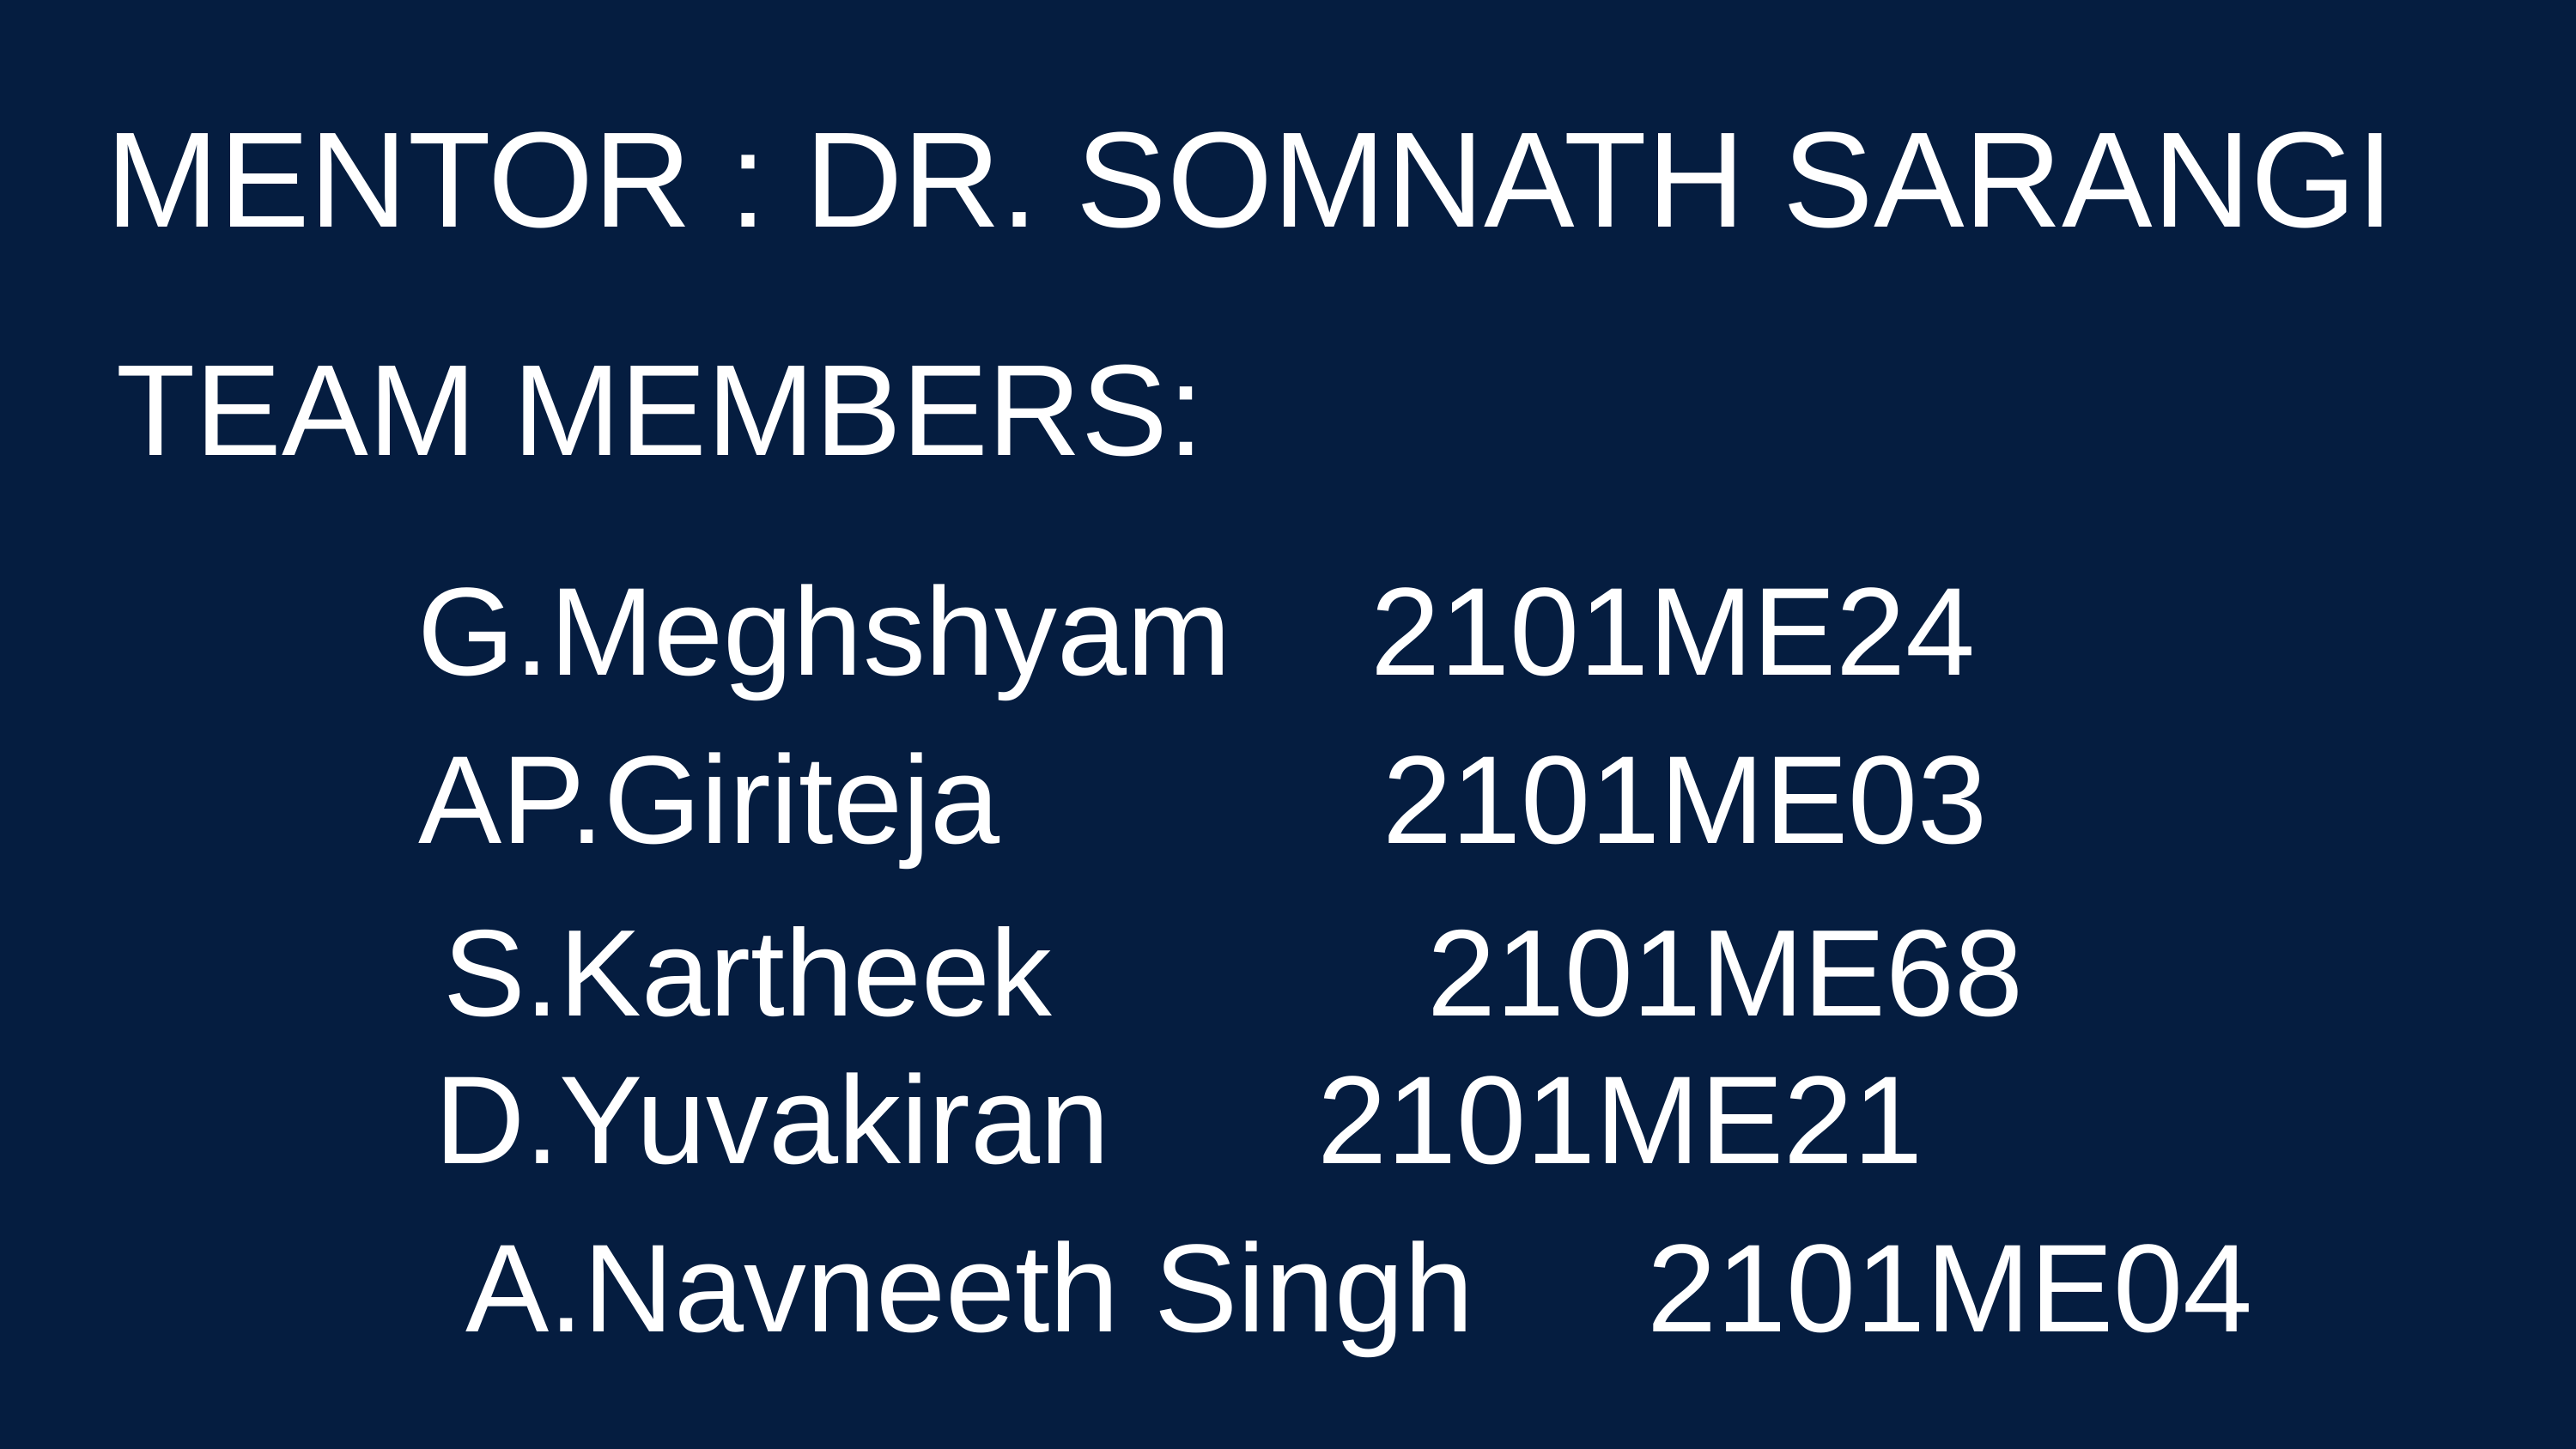

MENTOR : DR. SOMNATH SARANGI
TEAM MEMBERS:
G.Meghshyam    2101ME24
AP.Giriteja           2101ME03
 S.Kartheek           2101ME68
D.Yuvakiran      2101ME21
A.Navneeth Singh     2101ME04